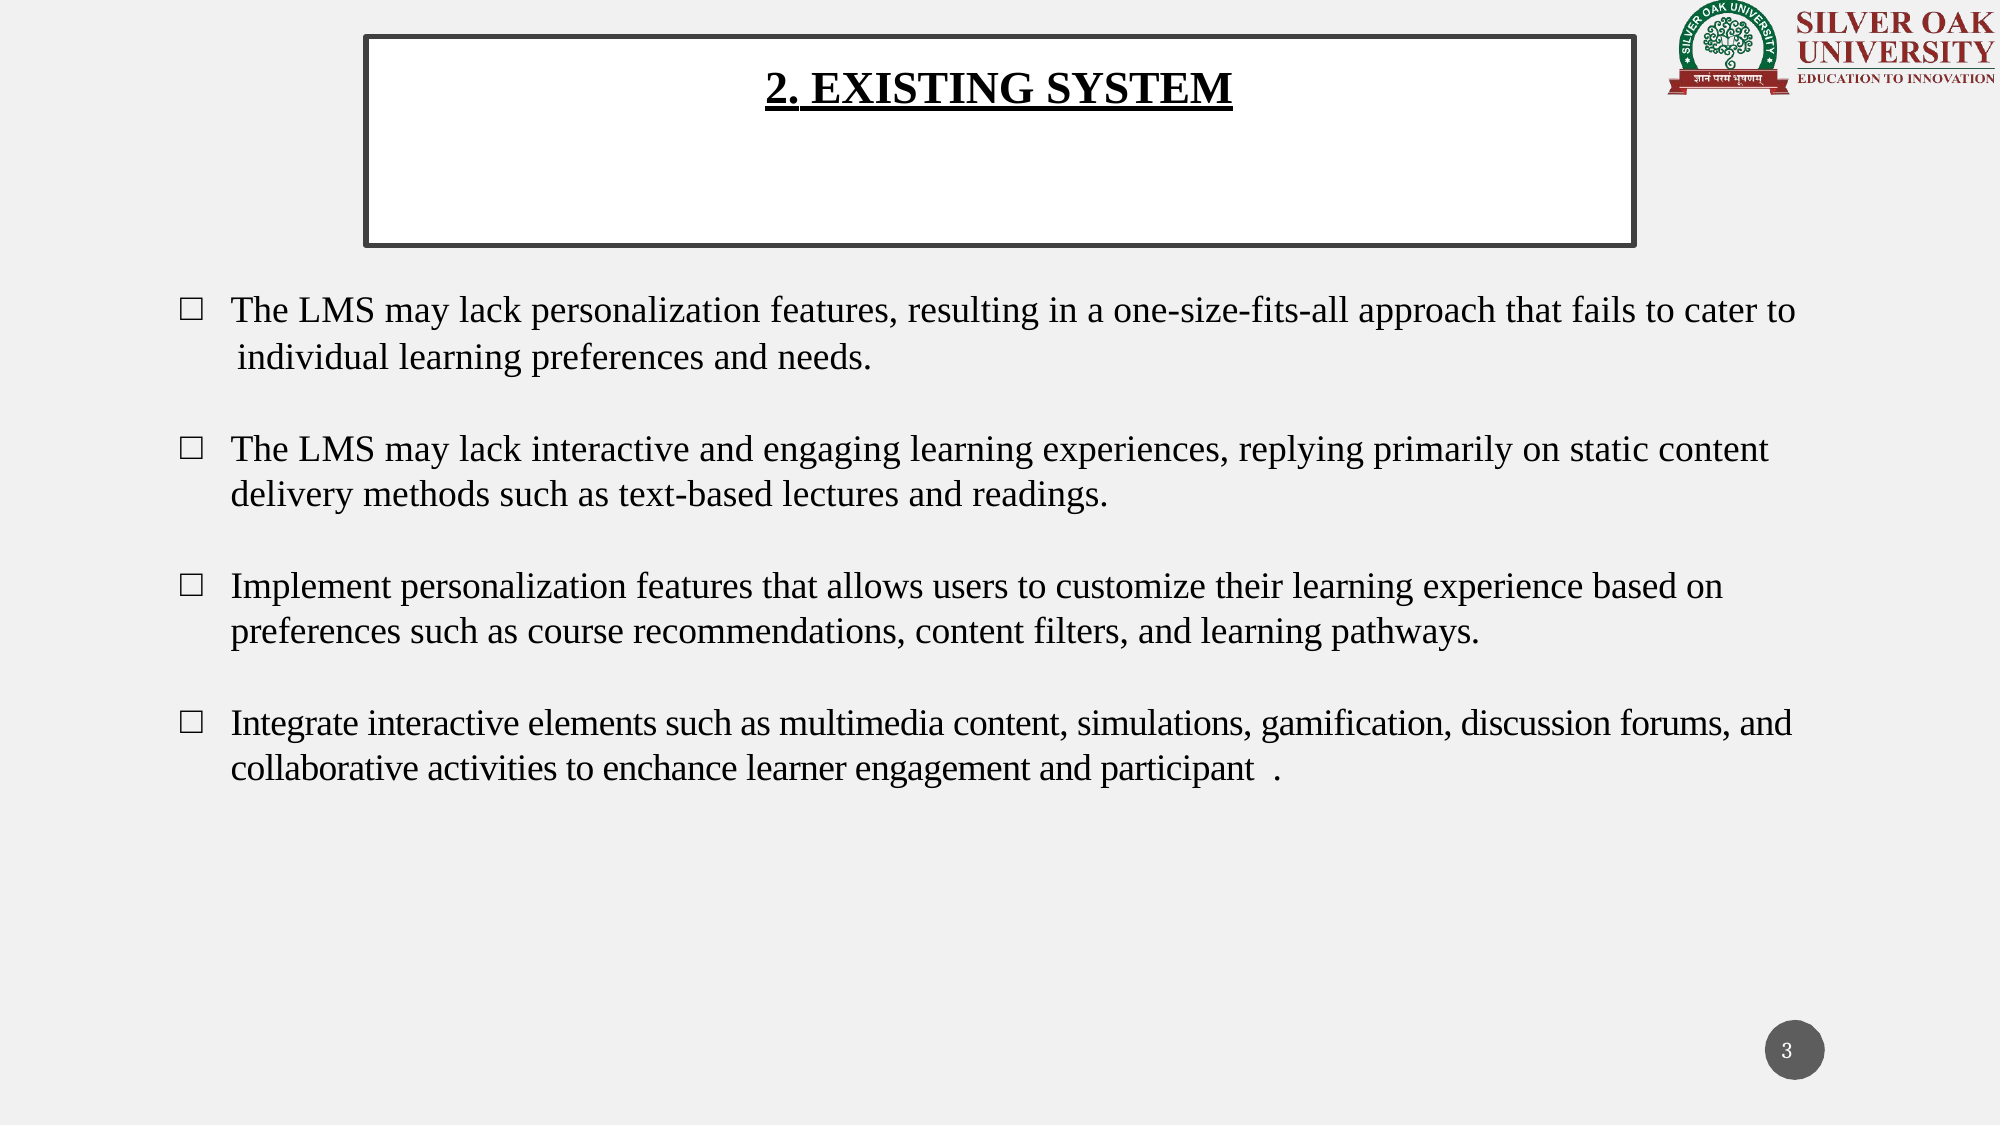

# 2. EXISTING SYSTEM
The LMS may lack personalization features, resulting in a one-size-fits-all approach that fails to cater to
      individual learning preferences and needs.

The LMS may lack interactive and engaging learning experiences, replying primarily on static content delivery methods such as text-based lectures and readings.

Implement personalization features that allows users to customize their learning experience based on preferences such as course recommendations, content filters, and learning pathways.

Integrate interactive elements such as multimedia content, simulations, gamification, discussion forums, and collaborative activities to enchance learner engagement and participant  .

3